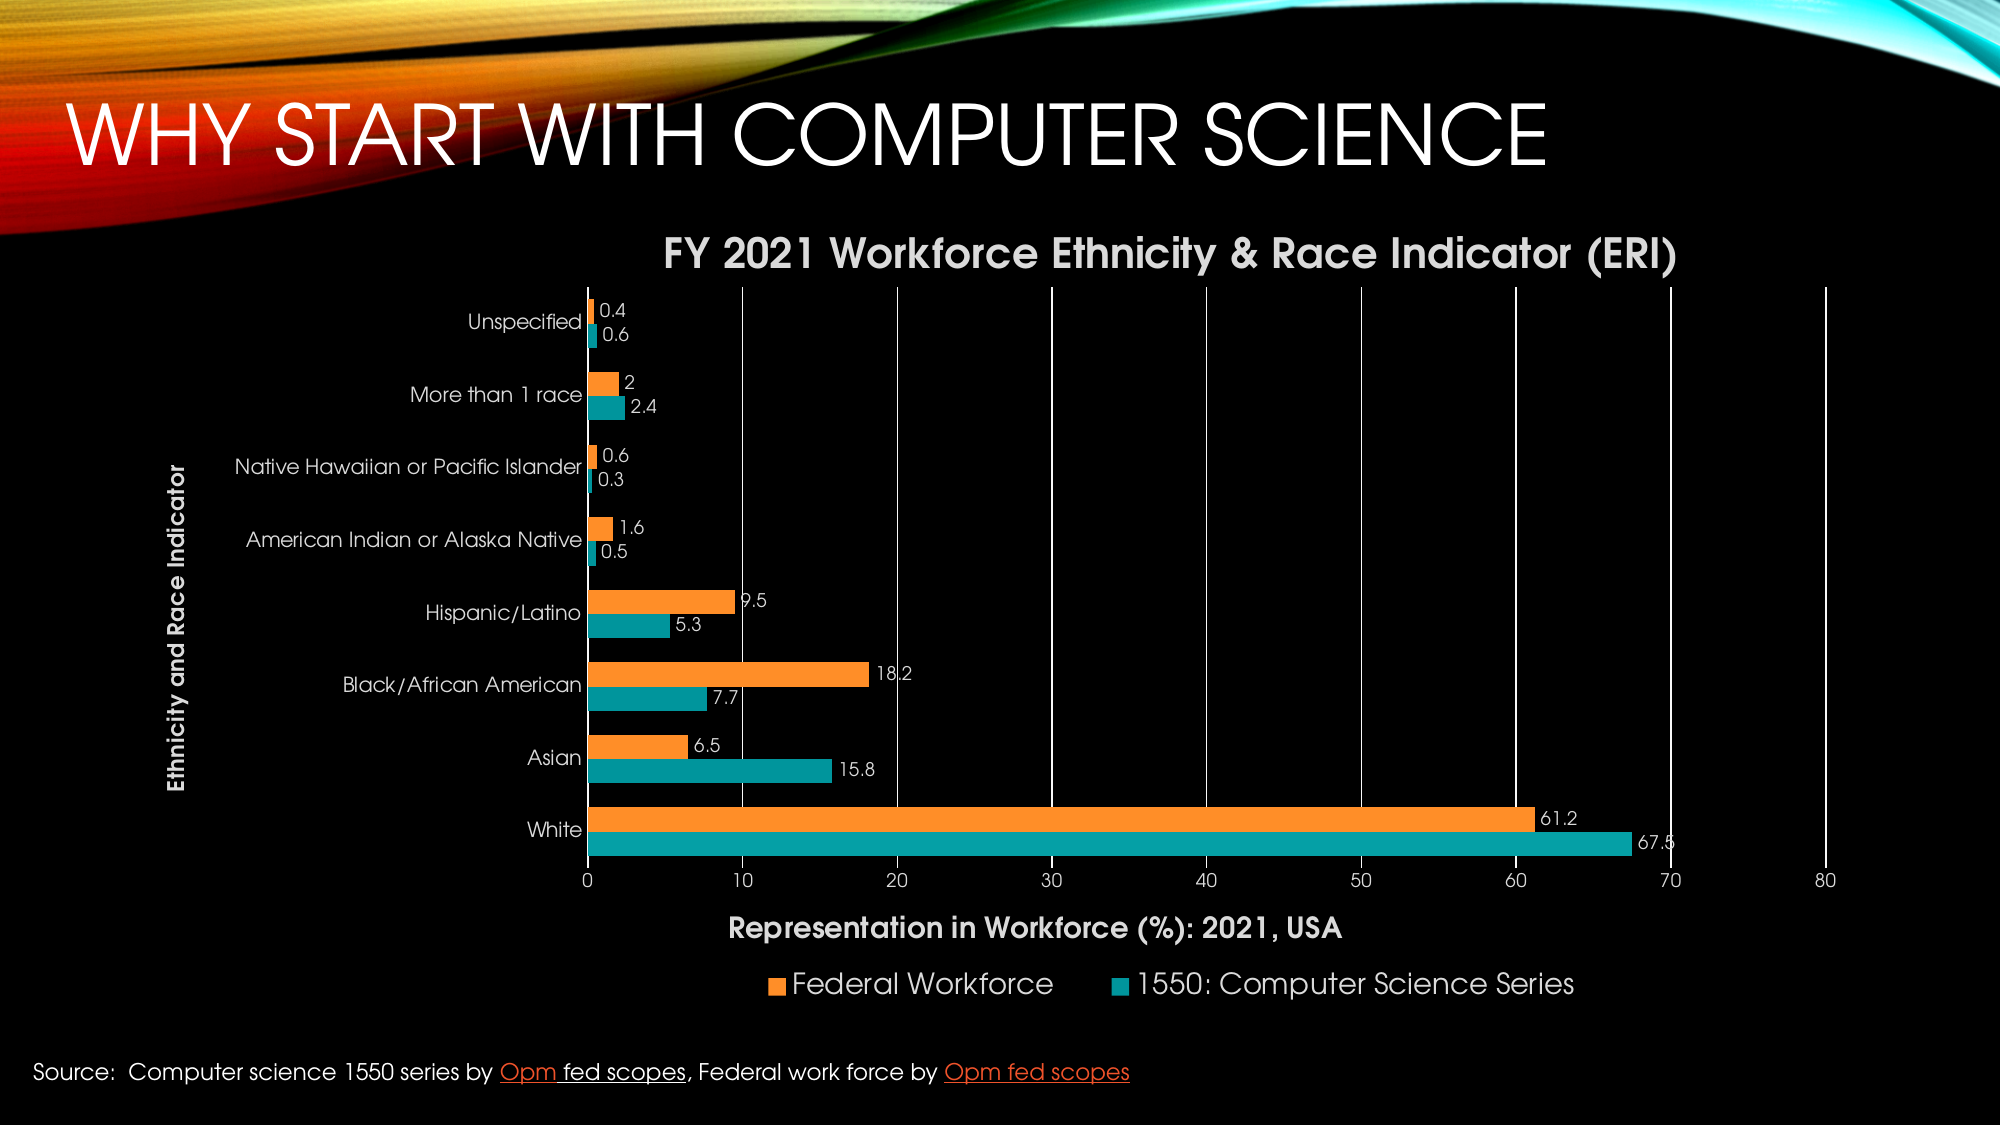

# Why start with computer science

### Chart: FY 2021 Workforce Ethnicity & Race Indicator (ERI)

| Category | 1550: Computer Science Series | Federal Workforce |
|---|---|---|
| White | 67.5 | 61.2 |
| Asian | 15.8 | 6.5 |
| Black/African American | 7.7 | 18.2 |
| Hispanic/Latino | 5.3 | 9.5 |
| American Indian or Alaska Native | 0.5 | 1.6 |
| Native Hawaiian or Pacific Islander | 0.3 | 0.6 |
| More than 1 race | 2.4 | 2.0 |
| Unspecified | 0.6 | 0.4 |
Source:  Computer science 1550 series by Opm fed scopes, Federal work force by Opm fed scopes